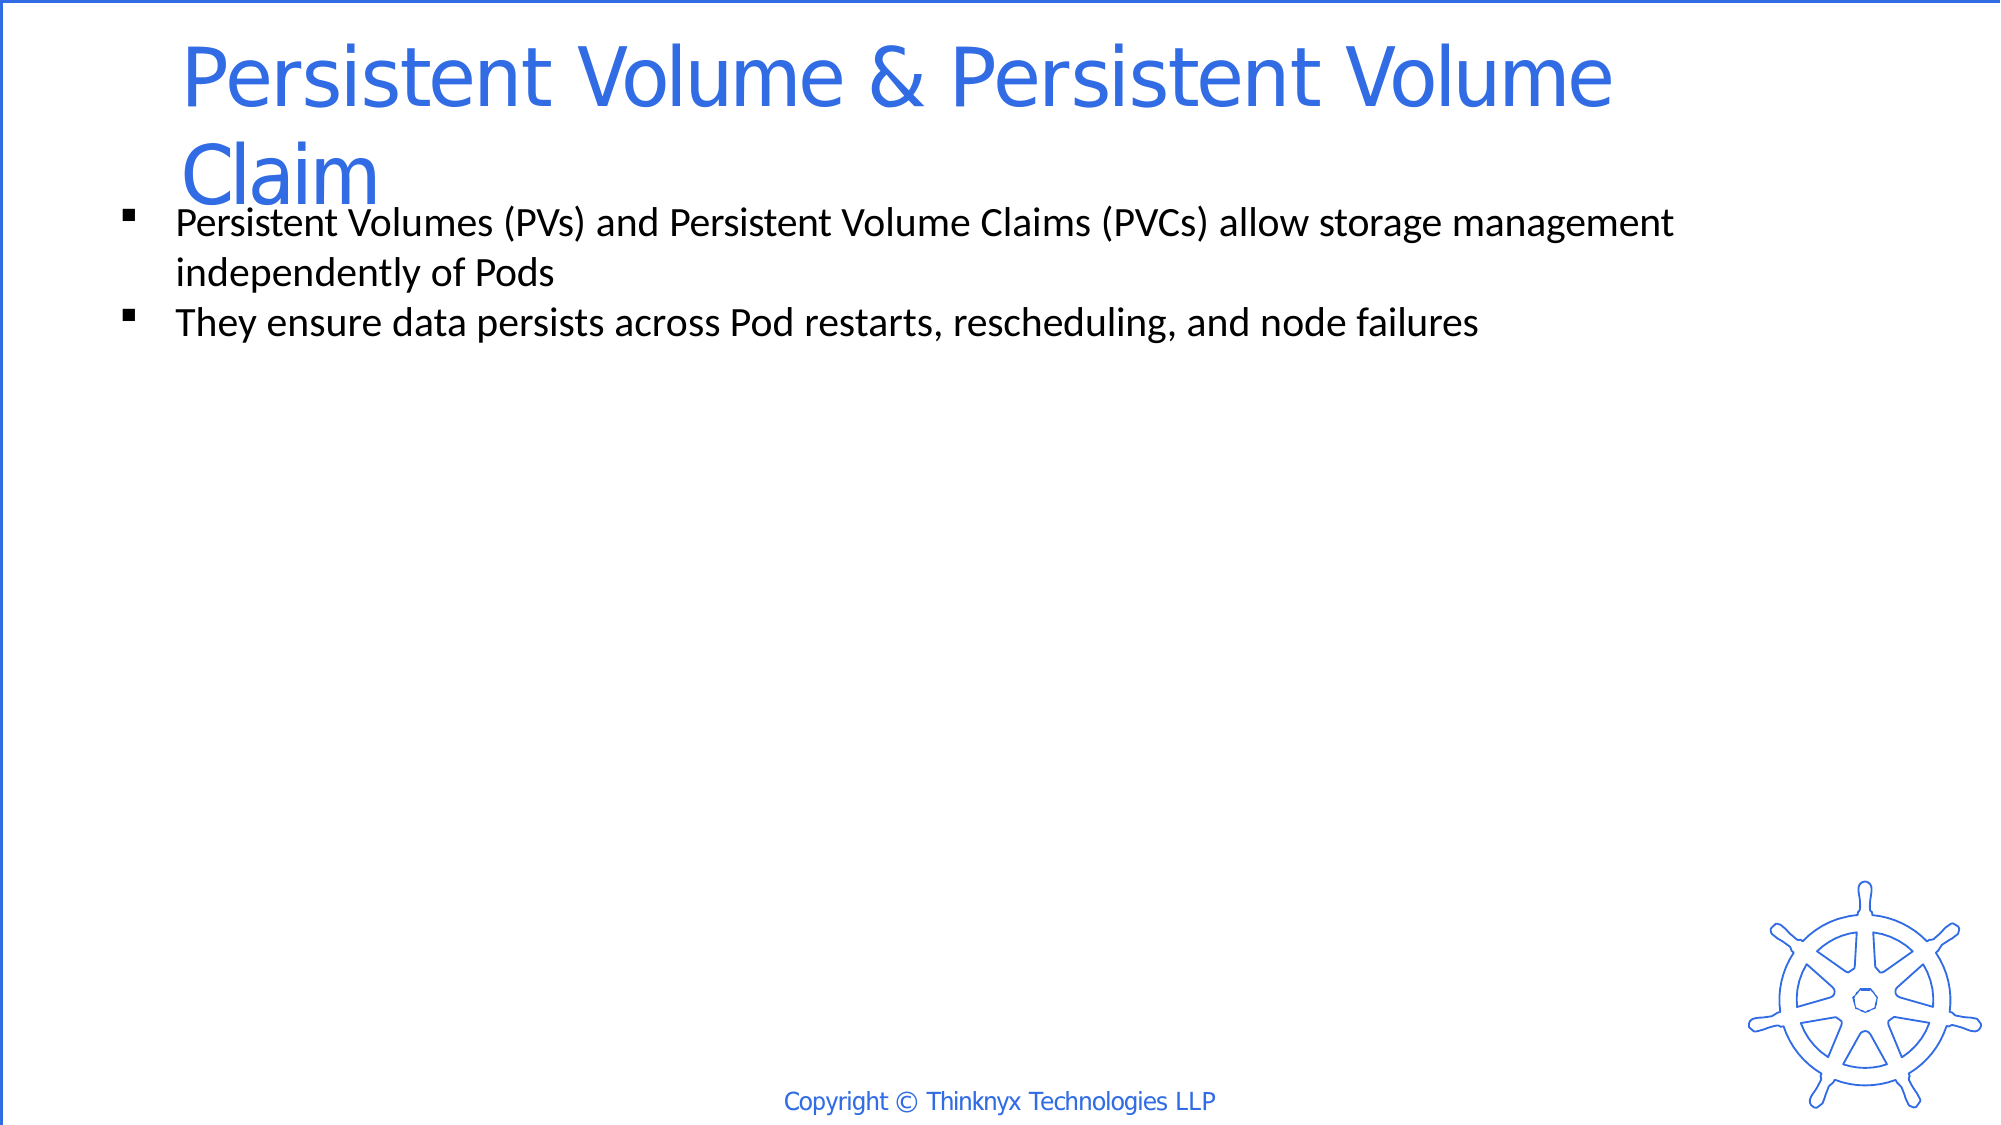

# Persistent Volume & Persistent Volume Claim
Persistent Volumes (PVs) and Persistent Volume Claims (PVCs) allow storage management independently of Pods
They ensure data persists across Pod restarts, rescheduling, and node failures
Copyright © Thinknyx Technologies LLP